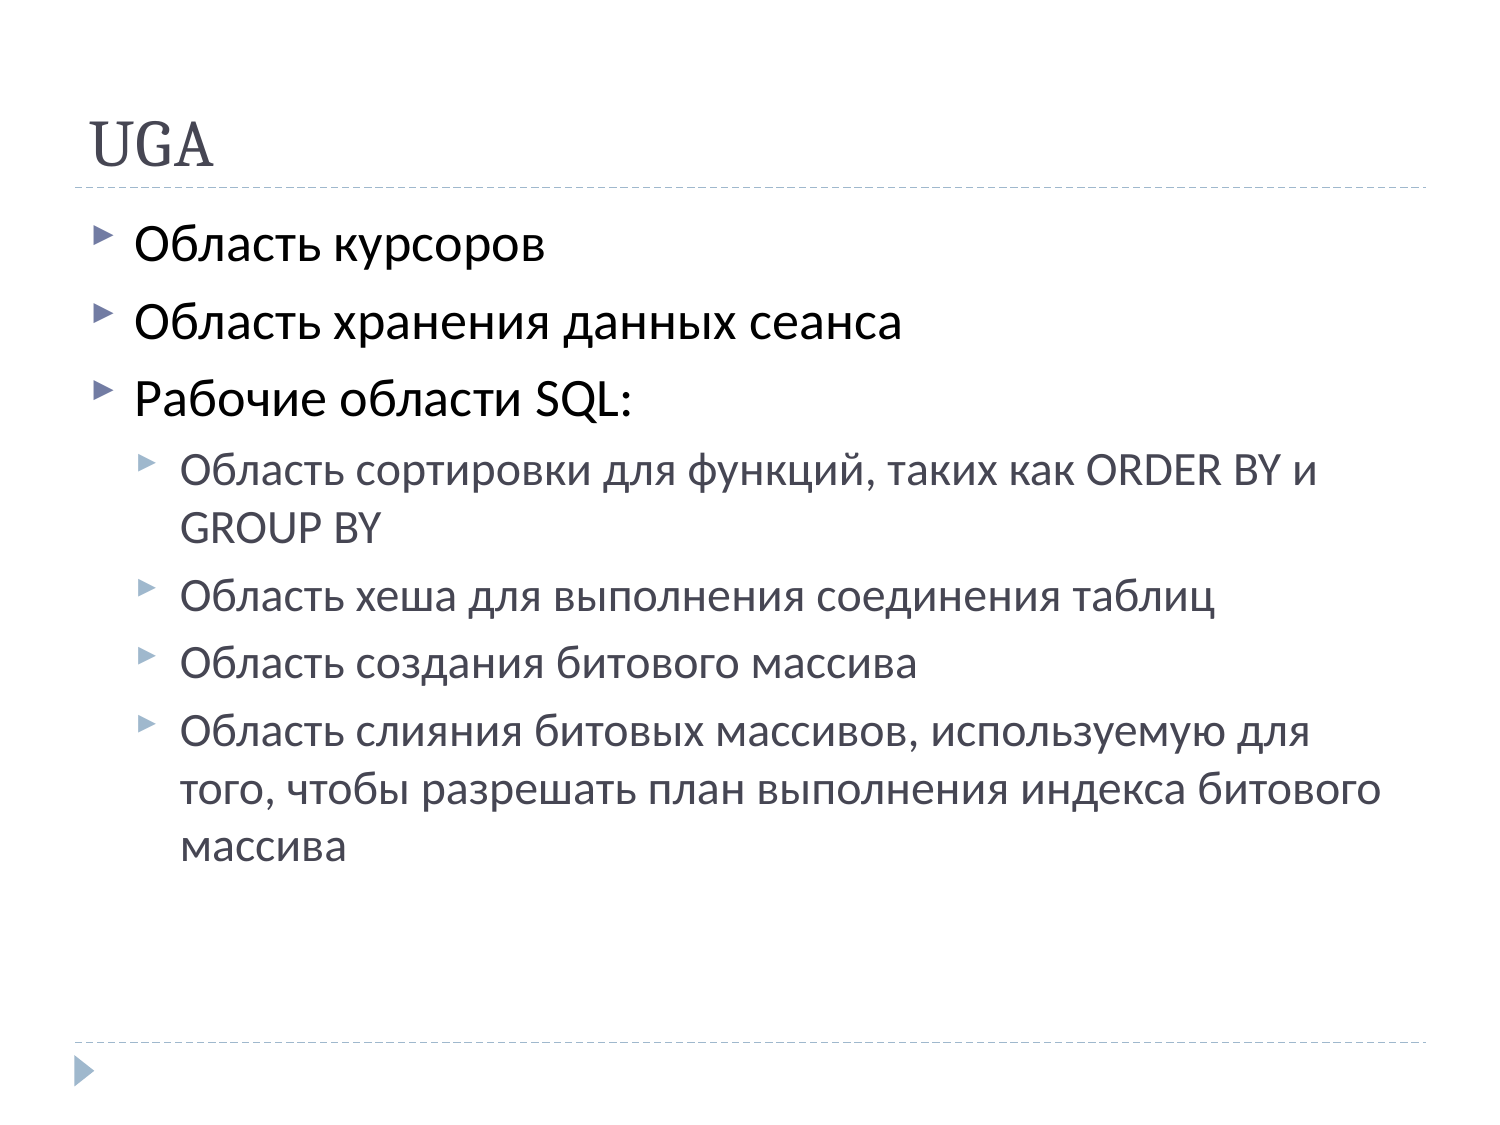

# UGA
Область курсоров
Область хранения данных сеанса
Рабочие области SQL:
Область сортировки для функций, таких как ORDER BY и GROUP BY
Область хеша для выполнения соединения таблиц
Область создания битового массива
Область слияния битовых массивов, используемую для того, чтобы разрешать план выполнения индекса битового массива